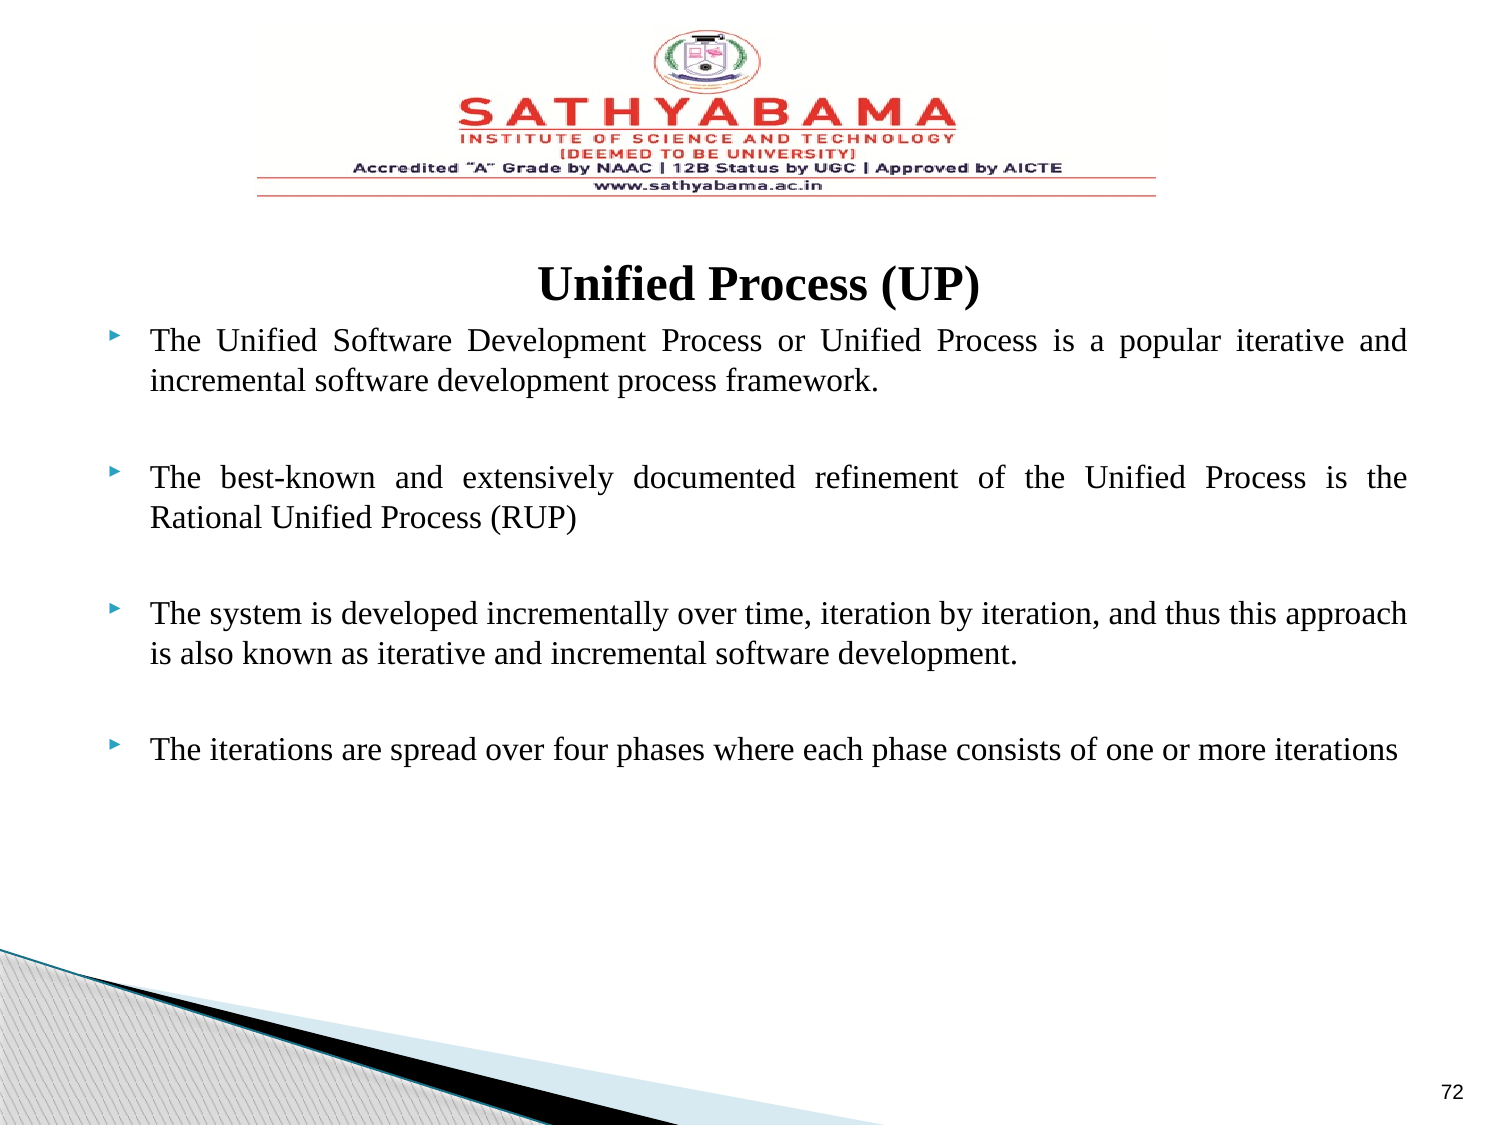

Unified Process (UP)
The Unified Software Development Process or Unified Process is a popular iterative and incremental software development process framework.

The best-known and extensively documented refinement of the Unified Process is the Rational Unified Process (RUP)

The system is developed incrementally over time, iteration by iteration, and thus this approach is also known as iterative and incremental software development.

The iterations are spread over four phases where each phase consists of one or more iterations

72